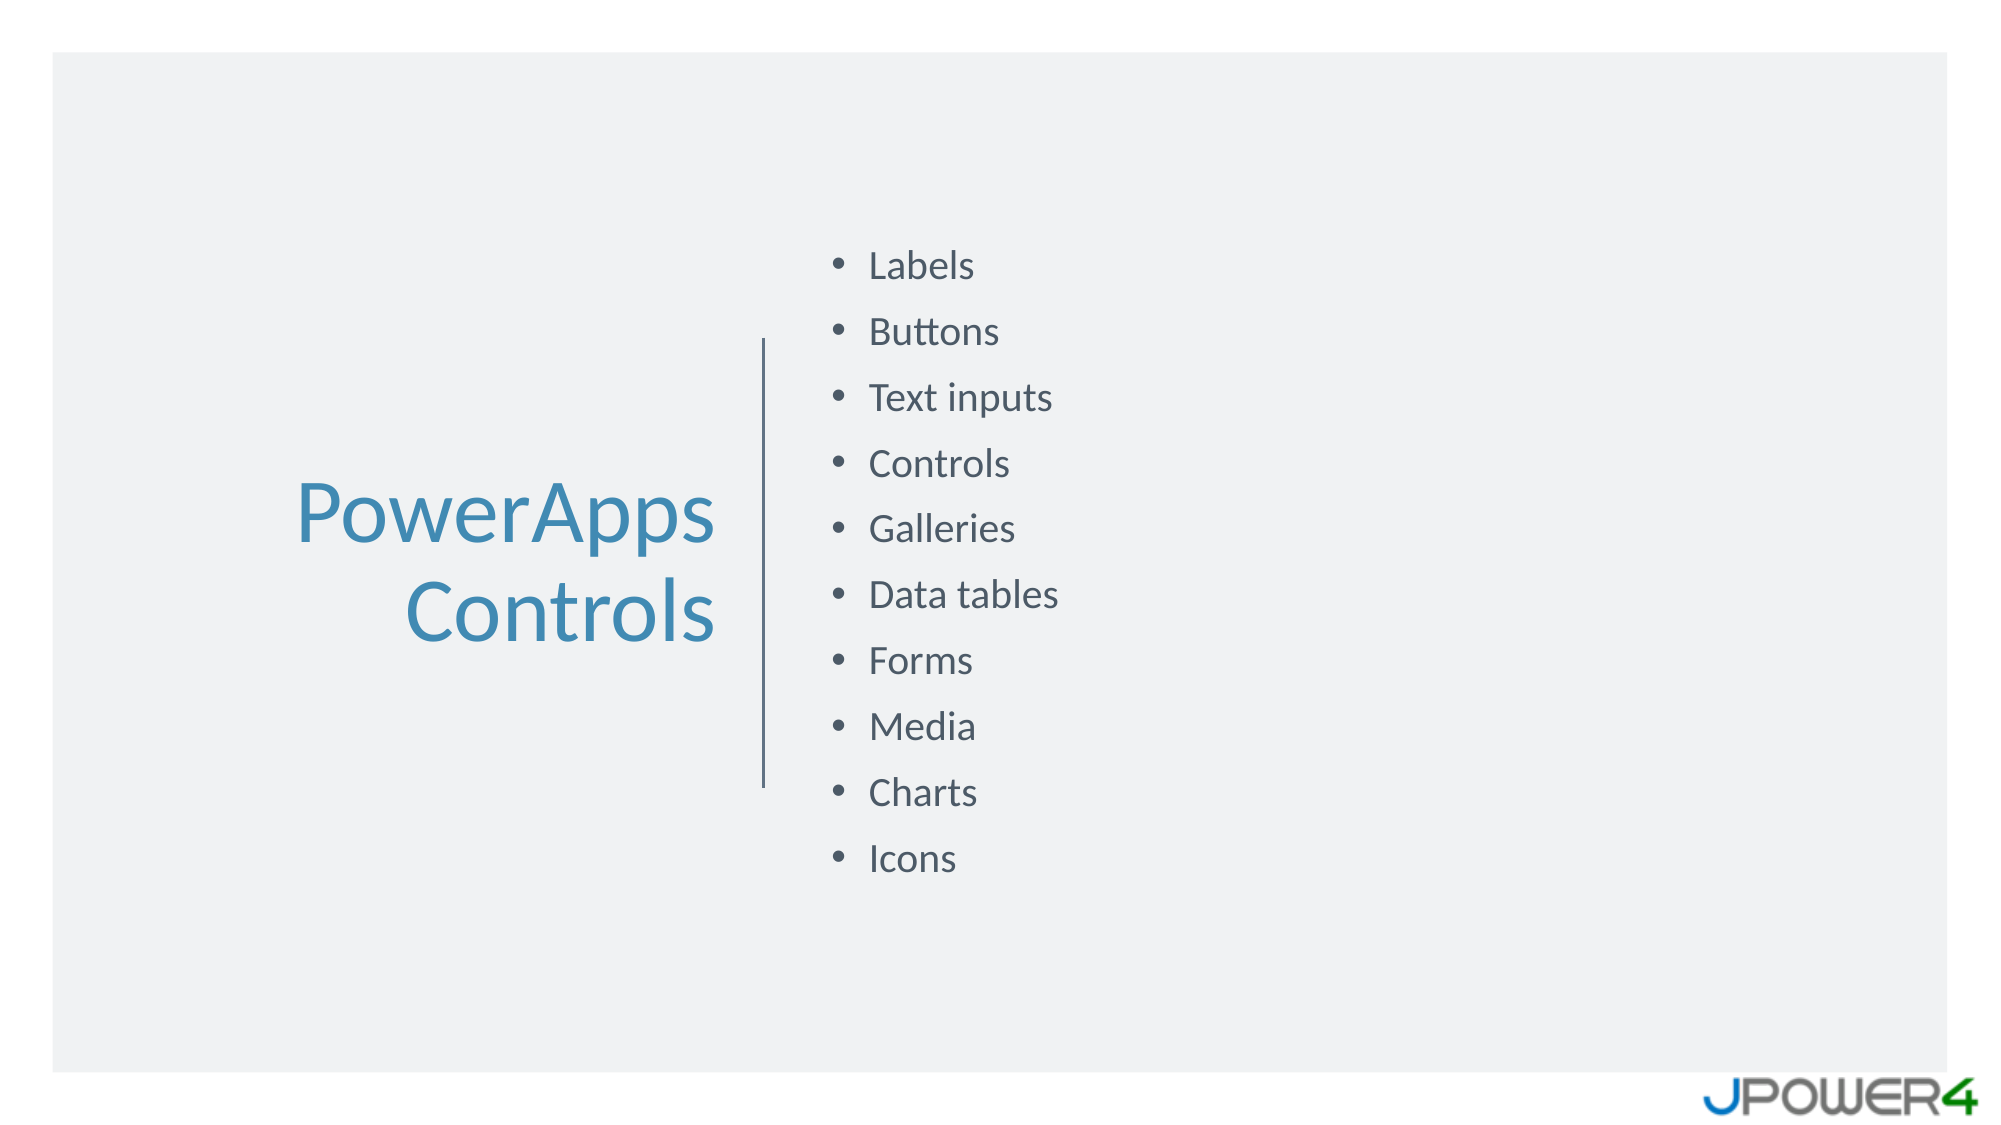

# PowerApps Controls
Labels
Buttons
Text inputs
Controls
Galleries
Data tables
Forms
Media
Charts
Icons